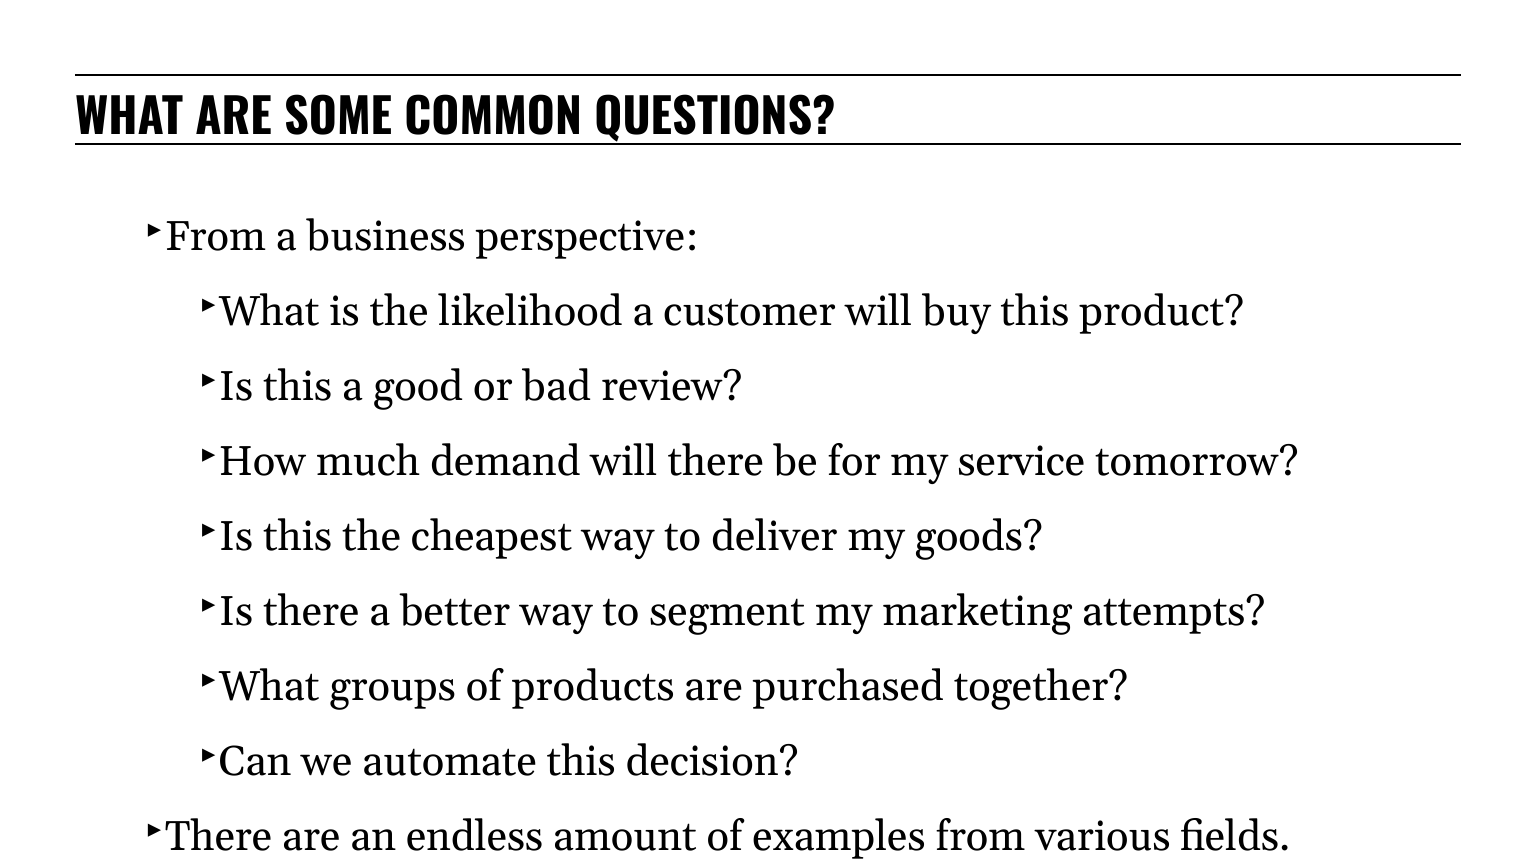

WHAT ARE SOME COMMON QUESTIONS?
From a business perspective:
What is the likelihood a customer will buy this product?
Is this a good or bad review?
How much demand will there be for my service tomorrow?
Is this the cheapest way to deliver my goods?
Is there a better way to segment my marketing attempts?
What groups of products are purchased together?
Can we automate this decision?
There are an endless amount of examples from various fields.